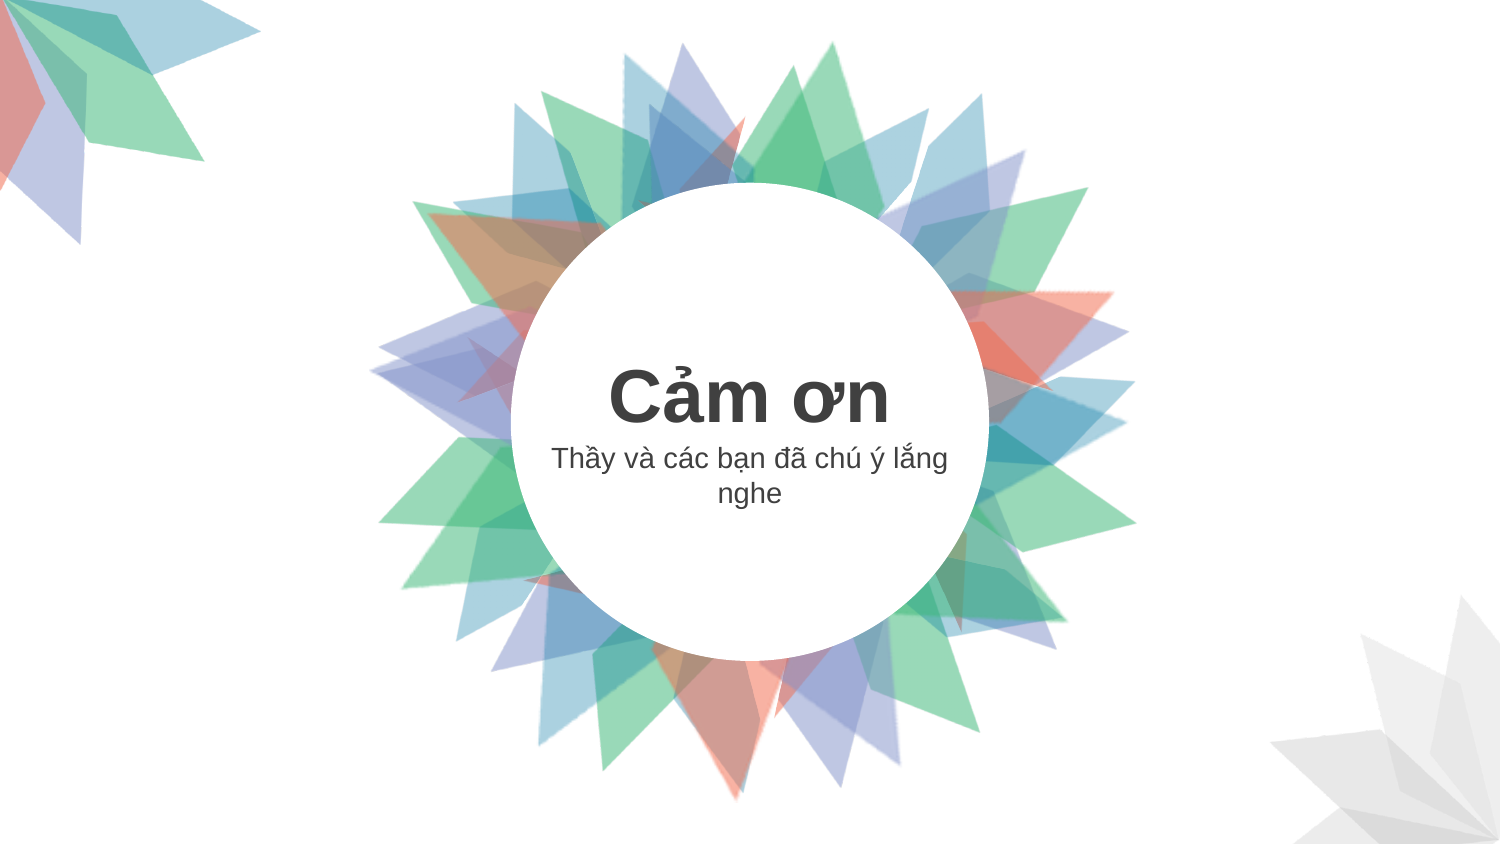

Cảm ơn
Thầy và các bạn đã chú ý lắng nghe